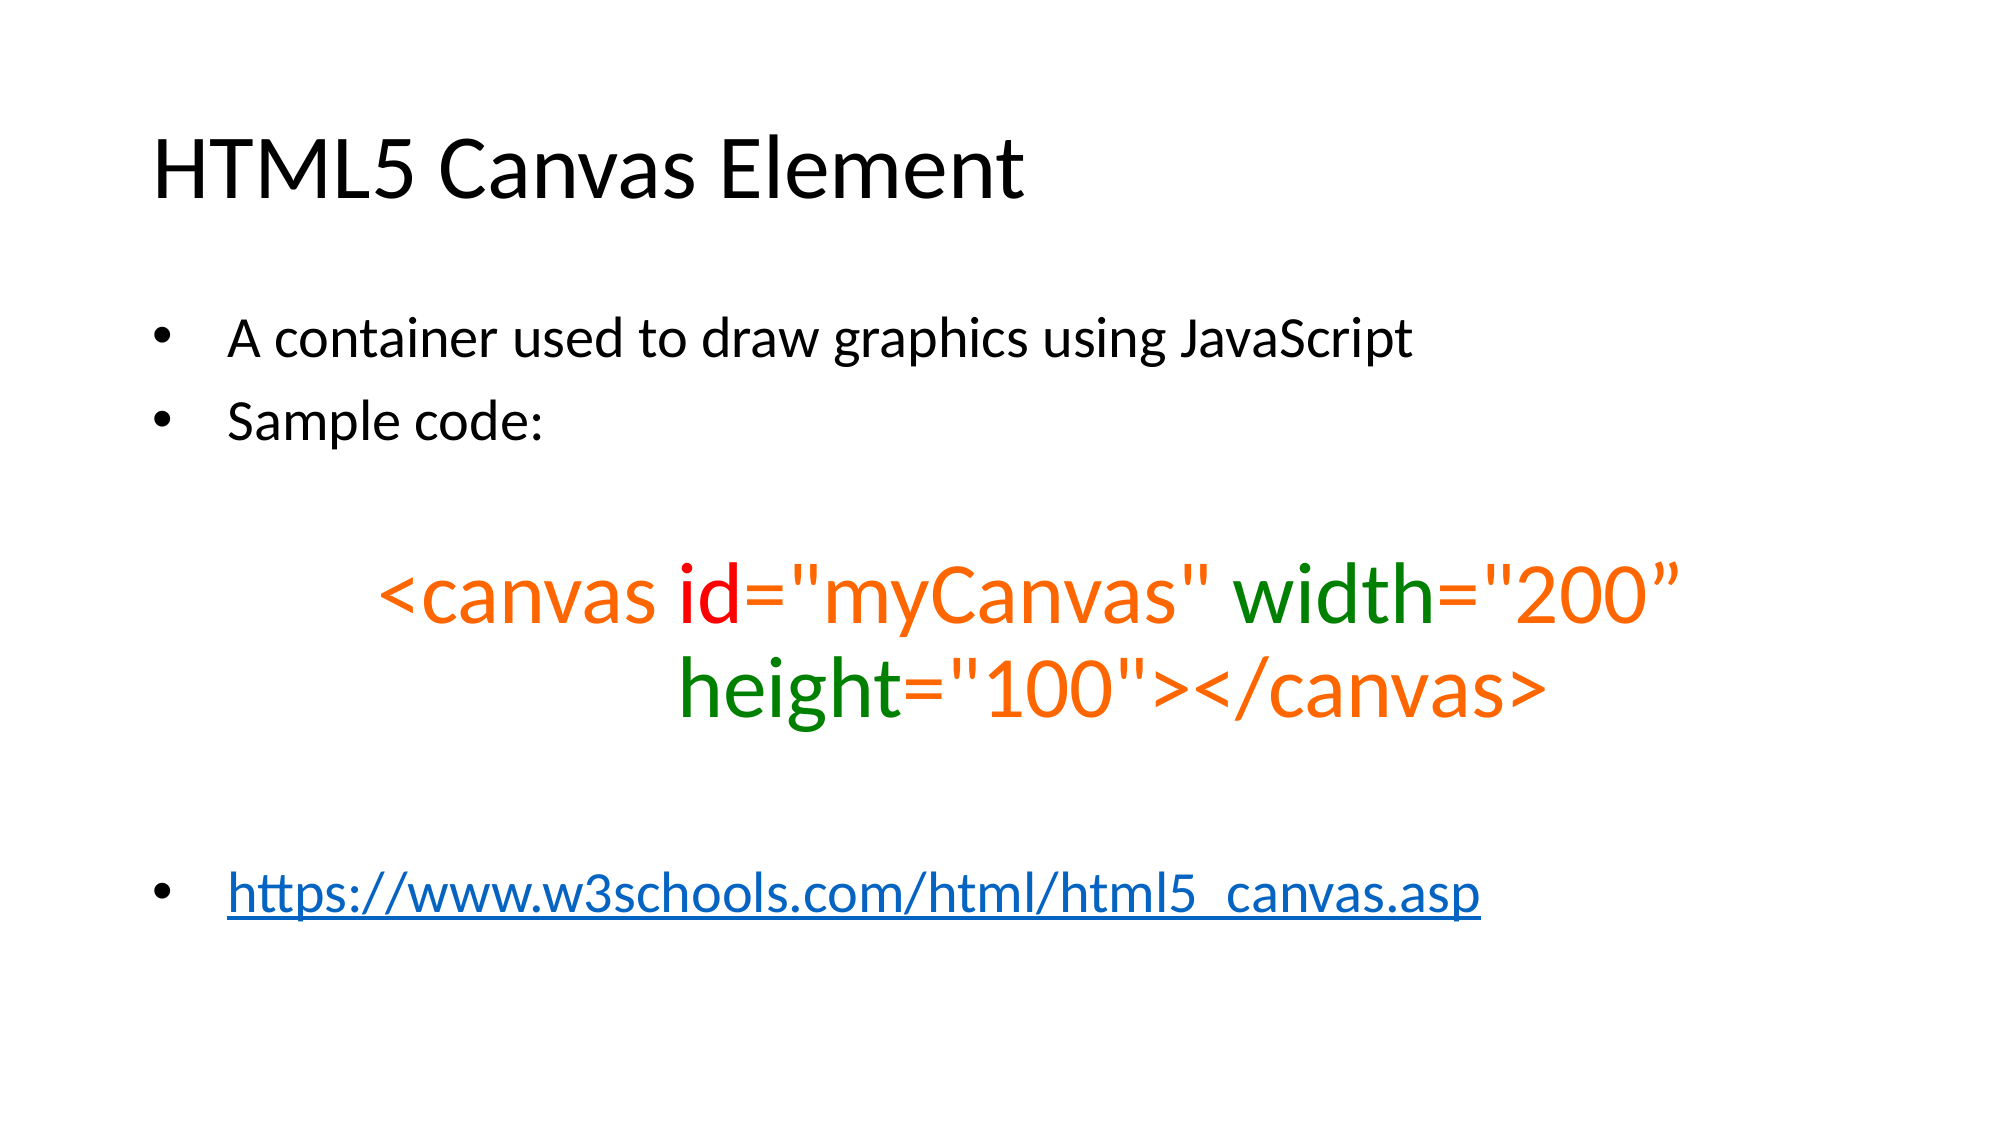

# HTML5 Canvas Element
A container used to draw graphics using JavaScript
Sample code:

	<canvas id="myCanvas" width="200” 				height="100"></canvas>

https://www.w3schools.com/html/html5_canvas.asp